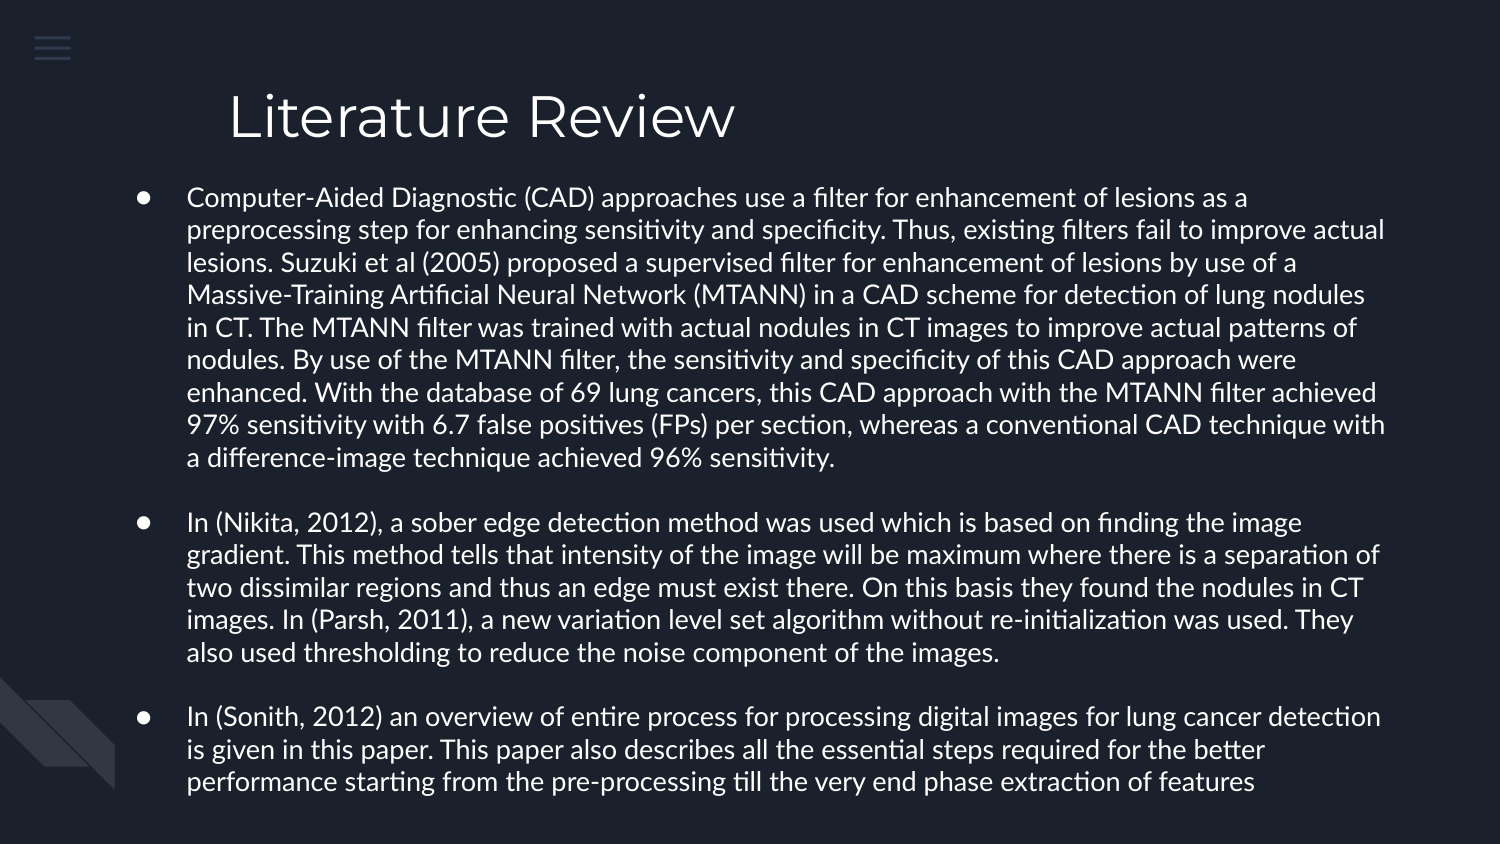

Literature Review
Computer-Aided Diagnostic (CAD) approaches use a filter for enhancement of lesions as a preprocessing step for enhancing sensitivity and specificity. Thus, existing filters fail to improve actual lesions. Suzuki et al (2005) proposed a supervised filter for enhancement of lesions by use of a Massive-Training Artificial Neural Network (MTANN) in a CAD scheme for detection of lung nodules in CT. The MTANN filter was trained with actual nodules in CT images to improve actual patterns of nodules. By use of the MTANN filter, the sensitivity and specificity of this CAD approach were enhanced. With the database of 69 lung cancers, this CAD approach with the MTANN filter achieved 97% sensitivity with 6.7 false positives (FPs) per section, whereas a conventional CAD technique with a difference-image technique achieved 96% sensitivity.
In (Nikita, 2012), a sober edge detection method was used which is based on finding the image gradient. This method tells that intensity of the image will be maximum where there is a separation of two dissimilar regions and thus an edge must exist there. On this basis they found the nodules in CT images. In (Parsh, 2011), a new variation level set algorithm without re-initialization was used. They also used thresholding to reduce the noise component of the images.

In (Sonith, 2012) an overview of entire process for processing digital images for lung cancer detection is given in this paper. This paper also describes all the essential steps required for the better performance starting from the pre-processing till the very end phase extraction of features